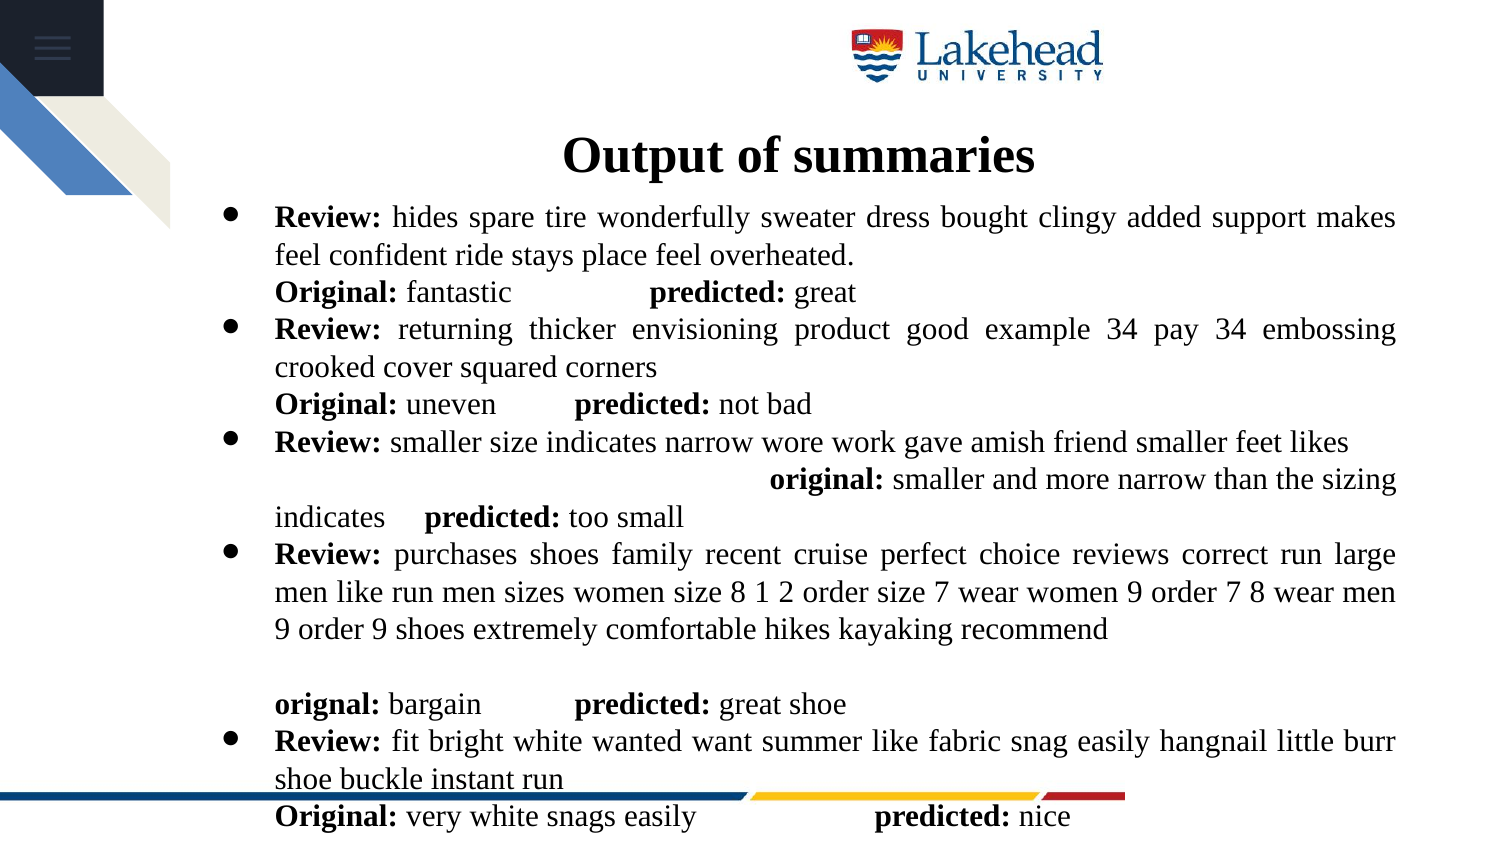

# Output of summaries
Review: hides spare tire wonderfully sweater dress bought clingy added support makes feel confident ride stays place feel overheated.
Original: fantastic        	predicted: great
Review: returning thicker envisioning product good example 34 pay 34 embossing crooked cover squared corners
Original: uneven        	predicted: not bad
Review: smaller size indicates narrow wore work gave amish friend smaller feet likes                                                                     original: smaller and more narrow than the sizing indicates 	predicted: too small
Review: purchases shoes family recent cruise perfect choice reviews correct run large men like run men sizes women size 8 1 2 order size 7 wear women 9 order 7 8 wear men 9 order 9 shoes extremely comfortable hikes kayaking recommend
orignal: bargain       	predicted: great shoe
Review: fit bright white wanted want summer like fabric snag easily hangnail little burr shoe buckle instant run
Original: very white snags easily     	predicted: nice